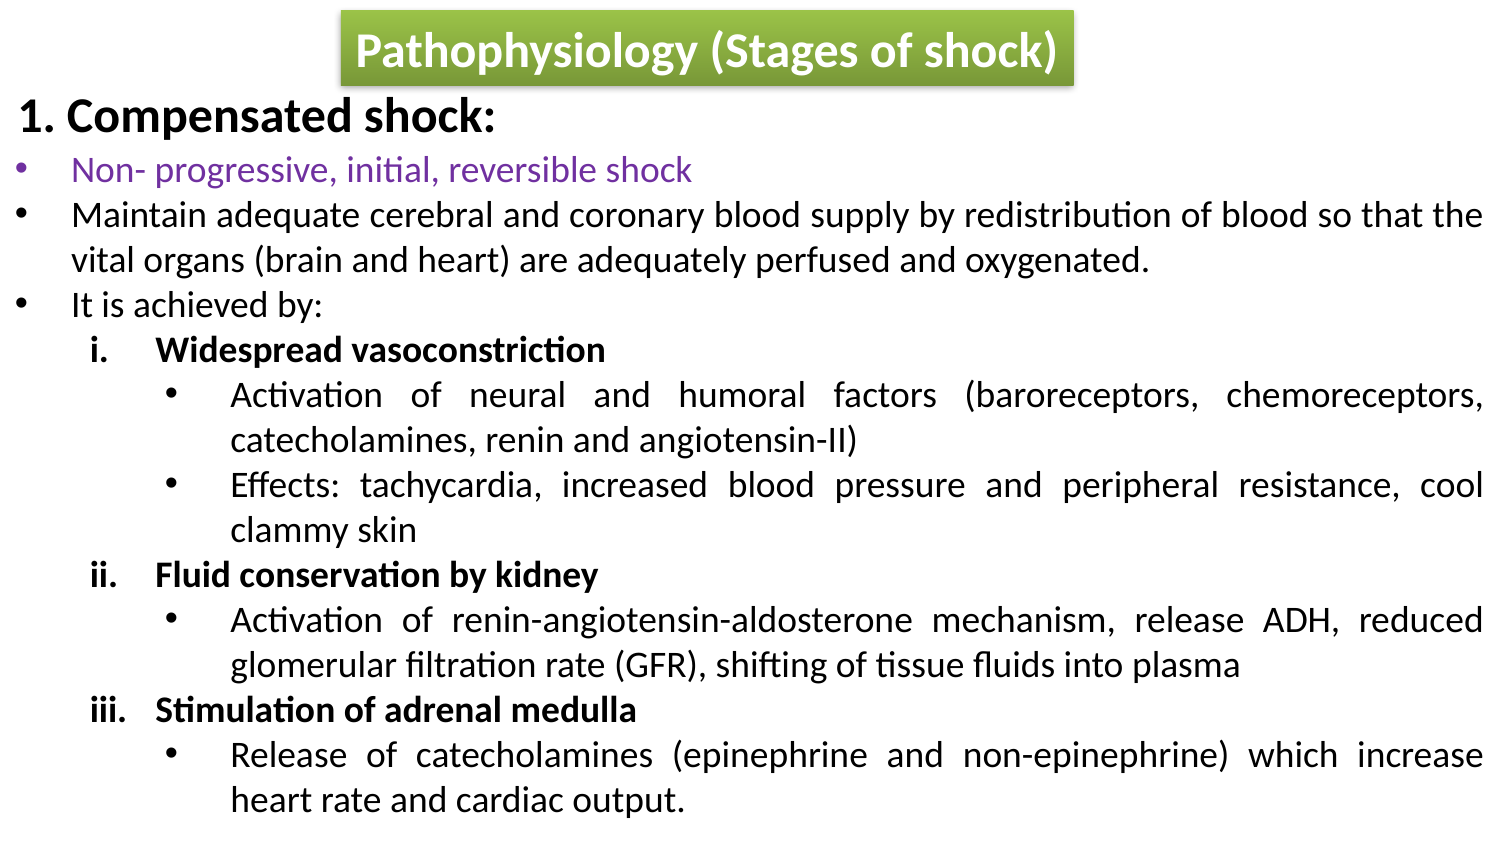

Pathophysiology (Stages of shock)
1. Compensated shock:
Non- progressive, initial, reversible shock
Maintain adequate cerebral and coronary blood supply by redistribution of blood so that the vital organs (brain and heart) are adequately perfused and oxygenated.
It is achieved by:
Widespread vasoconstriction
Activation of neural and humoral factors (baroreceptors, chemoreceptors, catecholamines, renin and angiotensin-II)
Effects: tachycardia, increased blood pressure and peripheral resistance, cool clammy skin
Fluid conservation by kidney
Activation of renin-angiotensin-aldosterone mechanism, release ADH, reduced glomerular filtration rate (GFR), shifting of tissue fluids into plasma
Stimulation of adrenal medulla
Release of catecholamines (epinephrine and non-epinephrine) which increase heart rate and cardiac output.